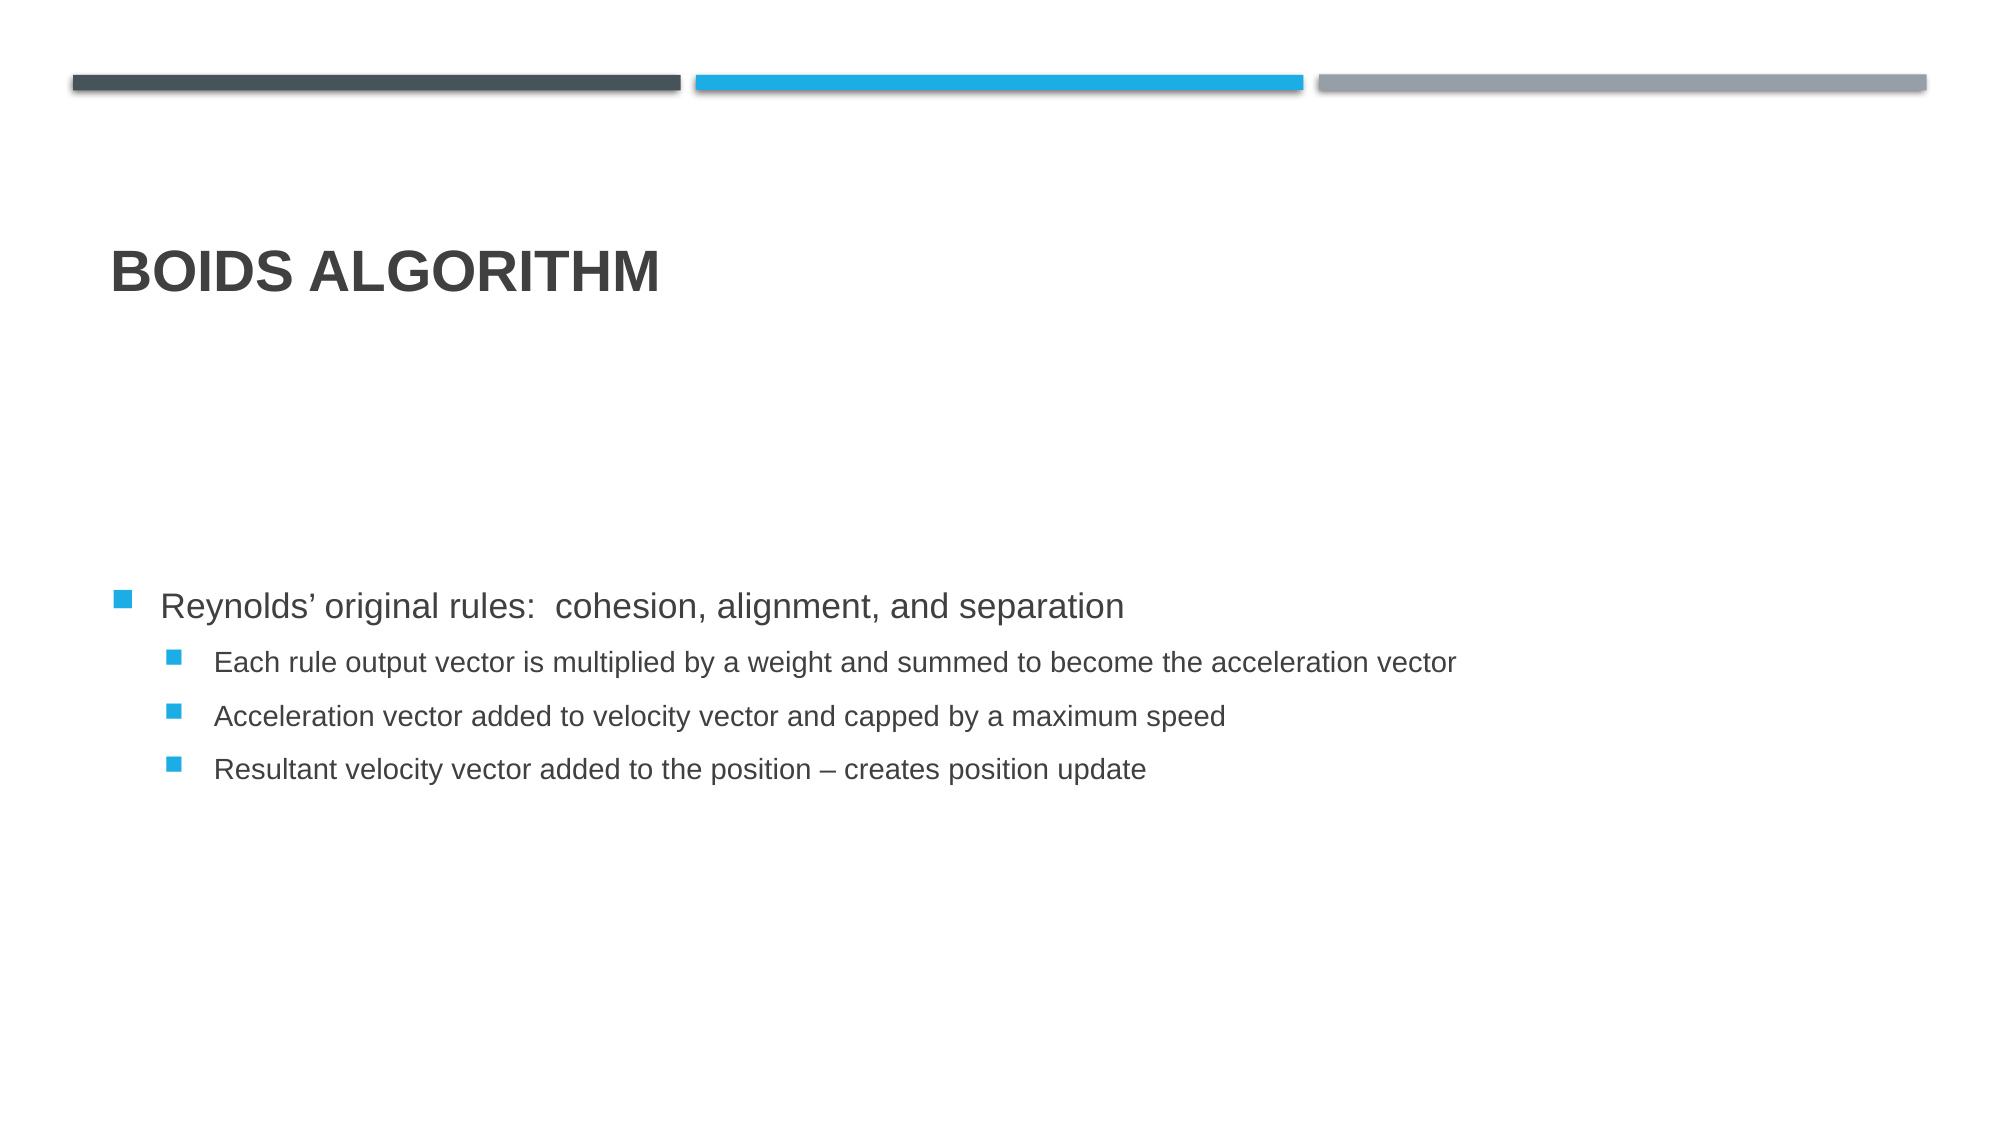

# Boids algorithm
Reynolds’ original rules:  cohesion, alignment, and separation
Each rule output vector is multiplied by a weight and summed to become the acceleration vector
Acceleration vector added to velocity vector and capped by a maximum speed
Resultant velocity vector added to the position – creates position update